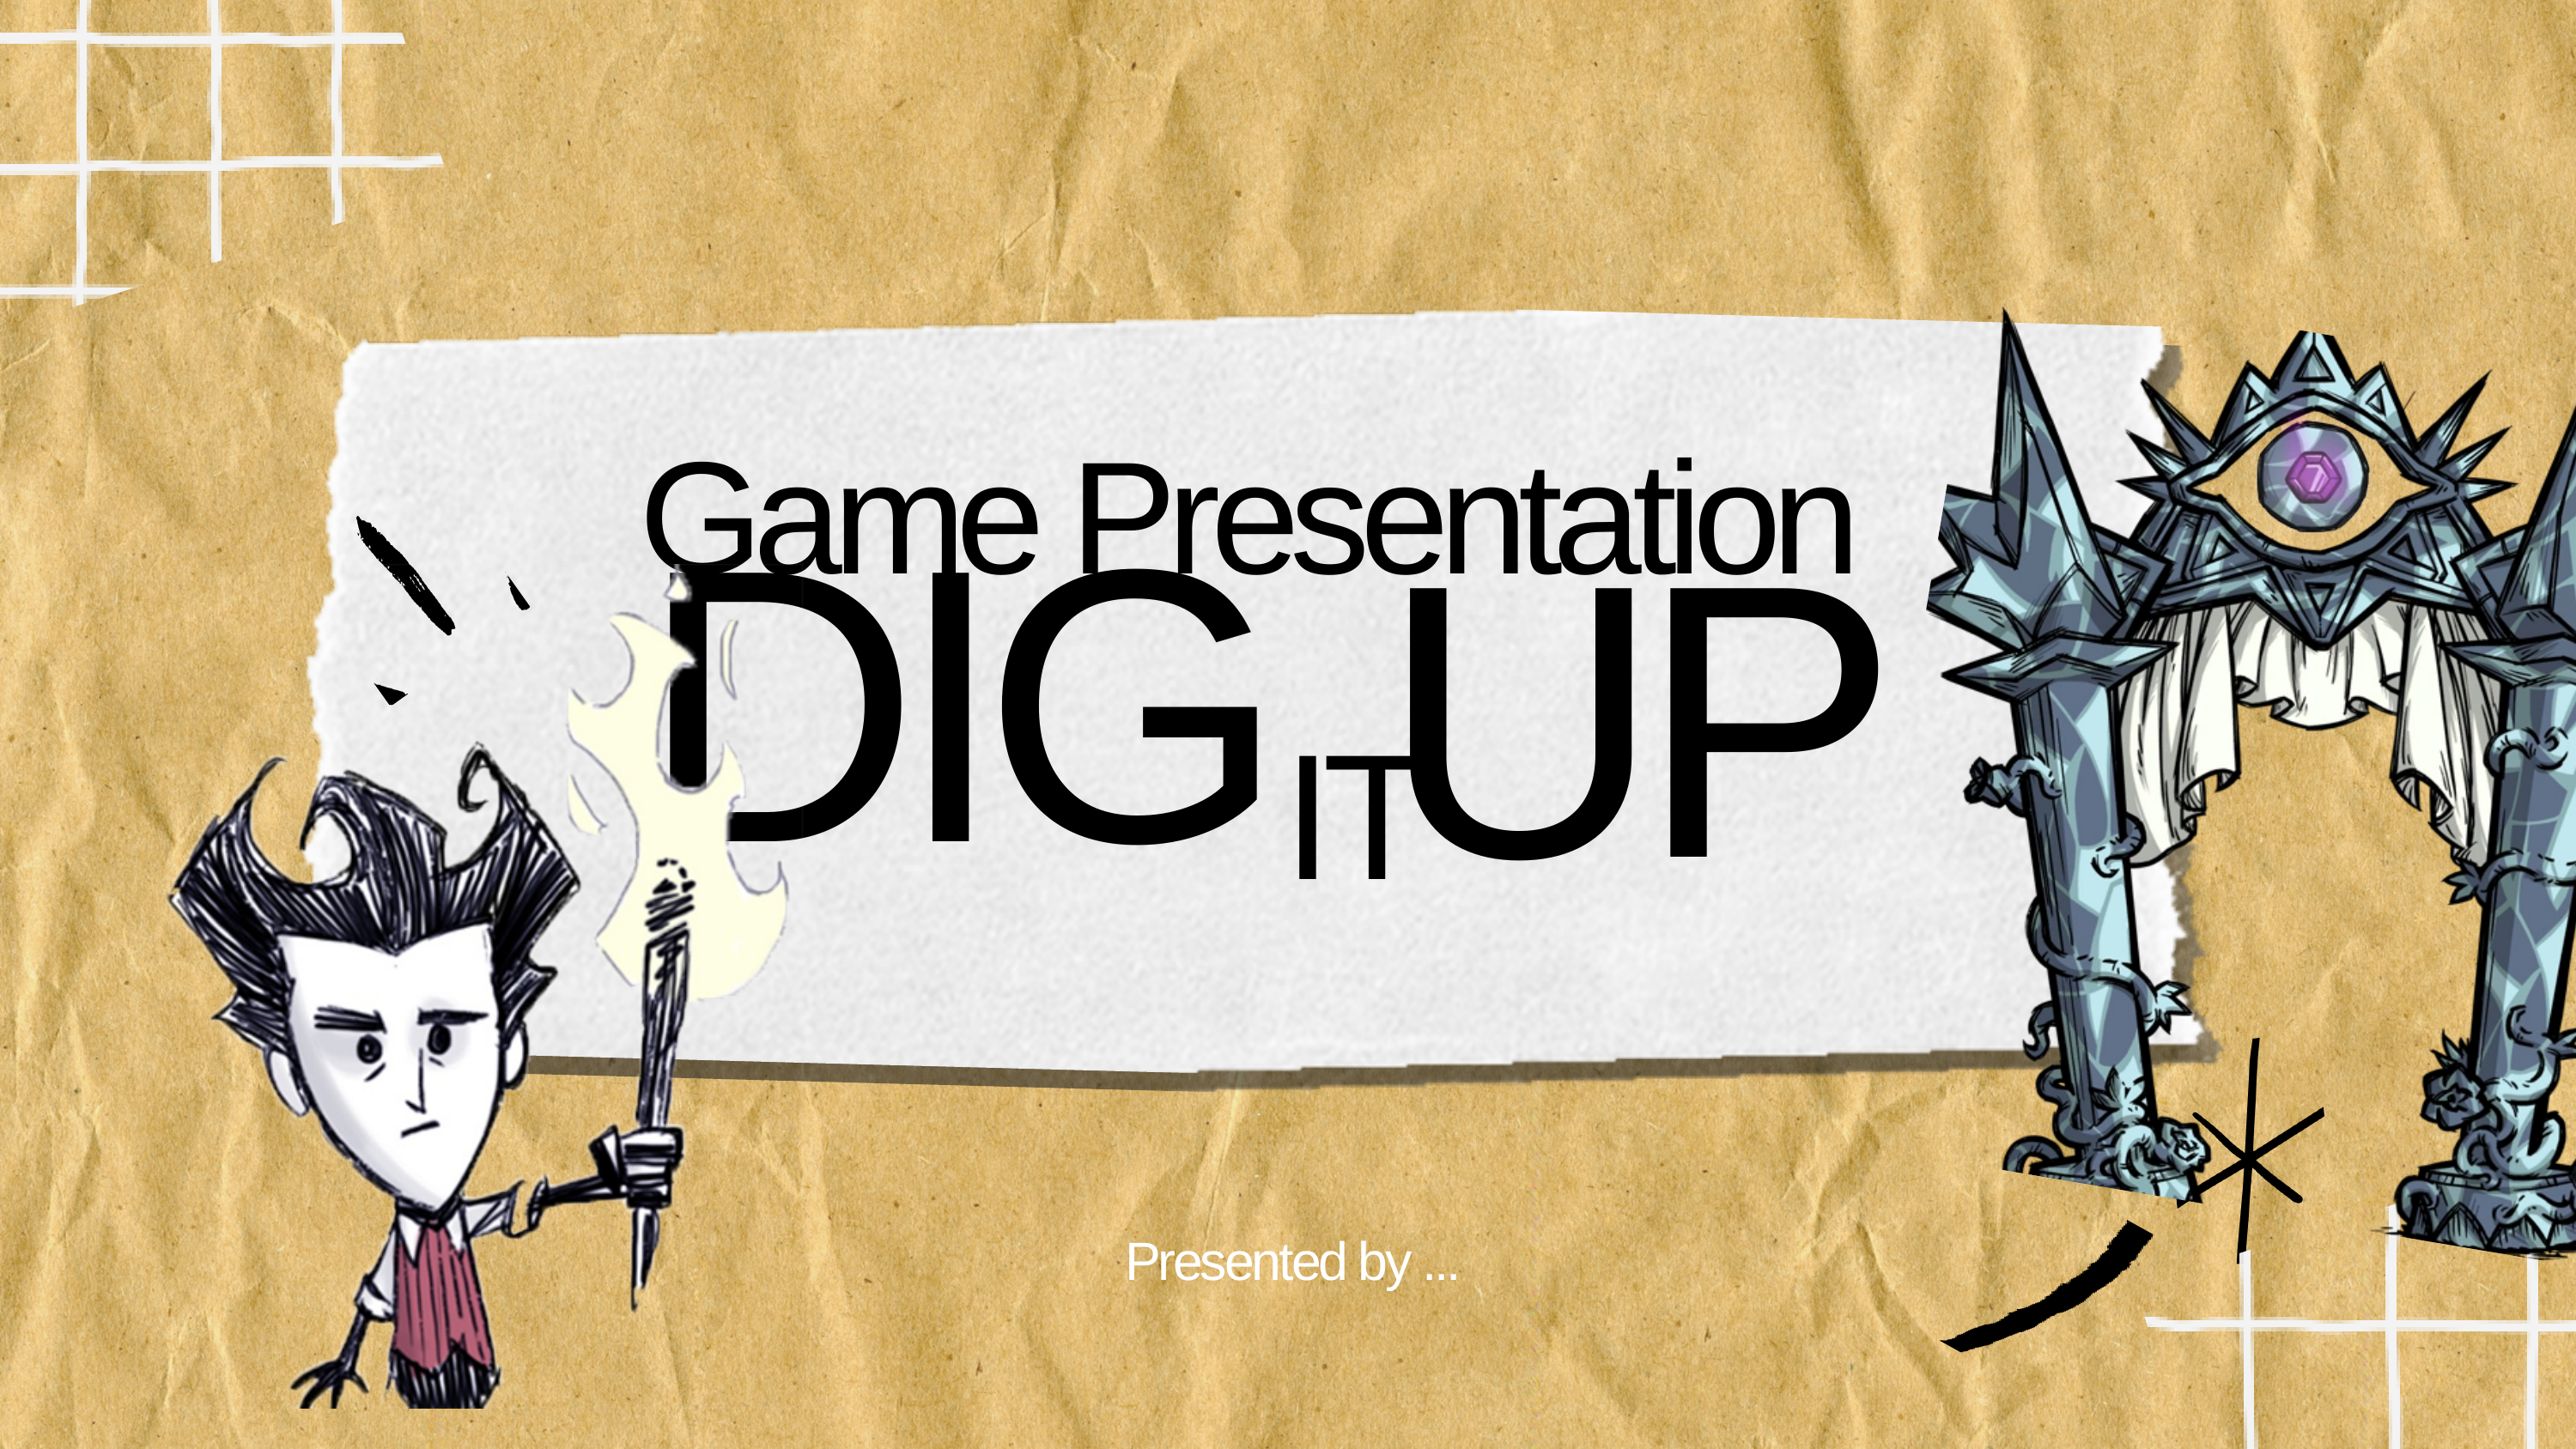

Game Presentation

DIG

UP
IT

Presented by ...